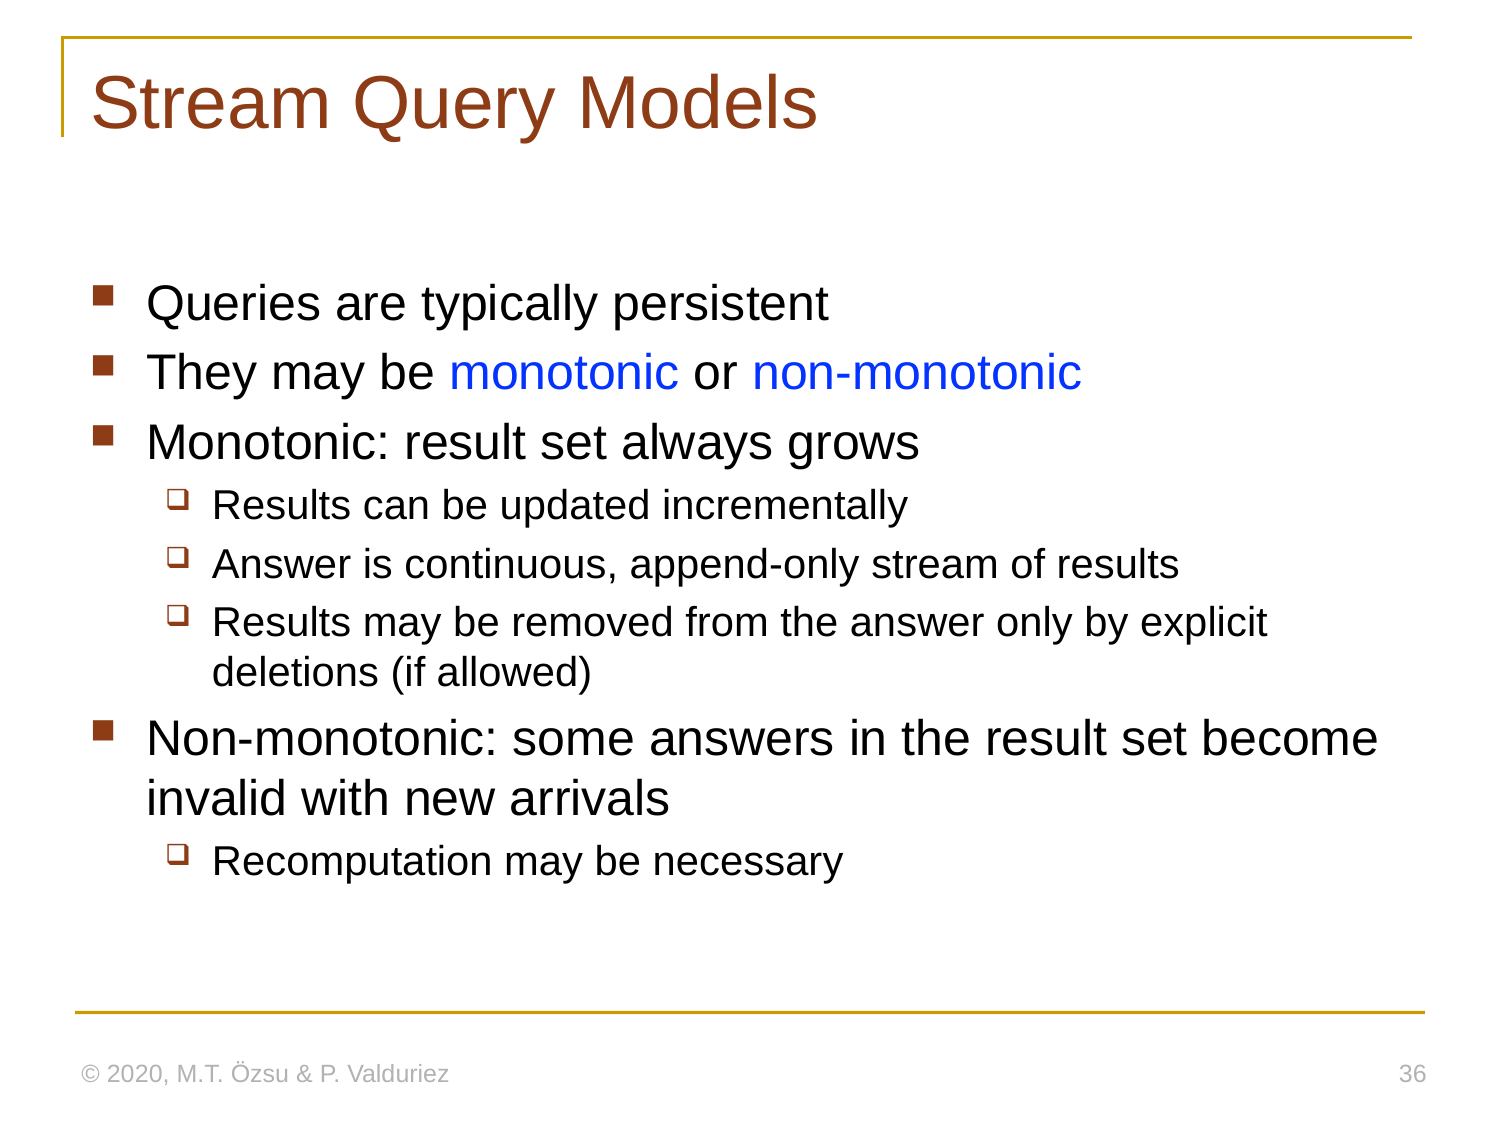

# Stream Query Models
Queries are typically persistent
They may be monotonic or non-monotonic
Monotonic: result set always grows
Results can be updated incrementally
Answer is continuous, append-only stream of results
Results may be removed from the answer only by explicit deletions (if allowed)
Non-monotonic: some answers in the result set become invalid with new arrivals
Recomputation may be necessary

© 2020, M.T. Özsu & P. Valduriez
36